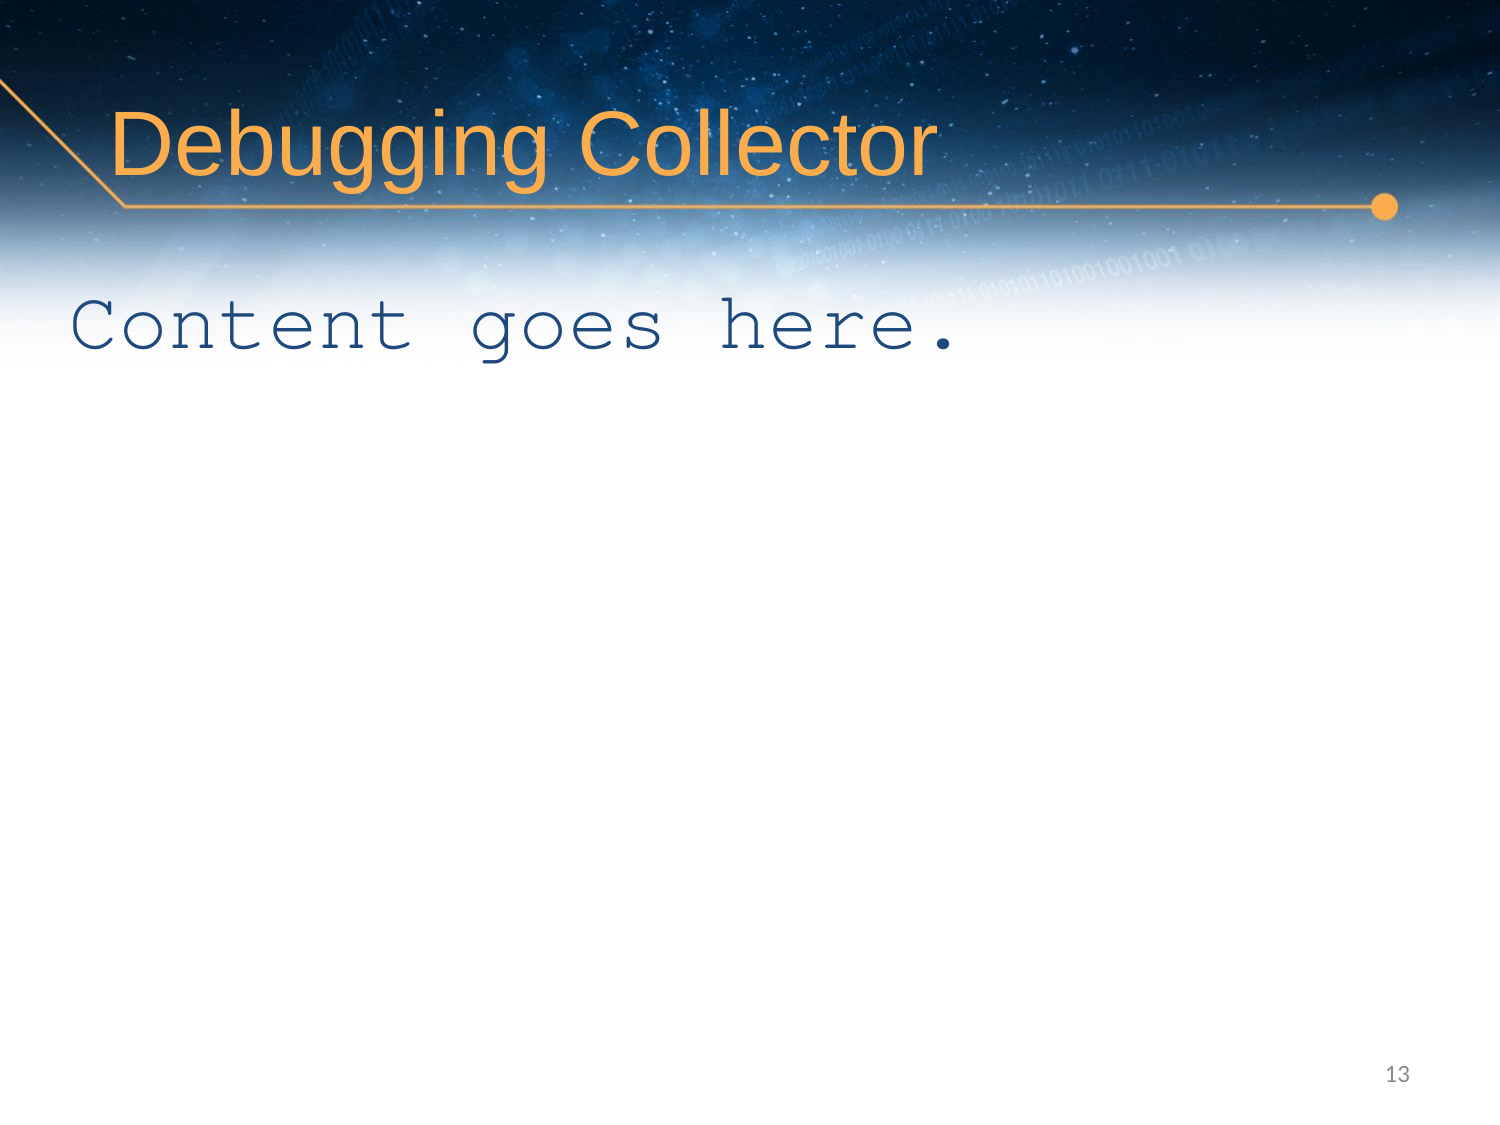

# Debugging Collector
Content goes here.
13